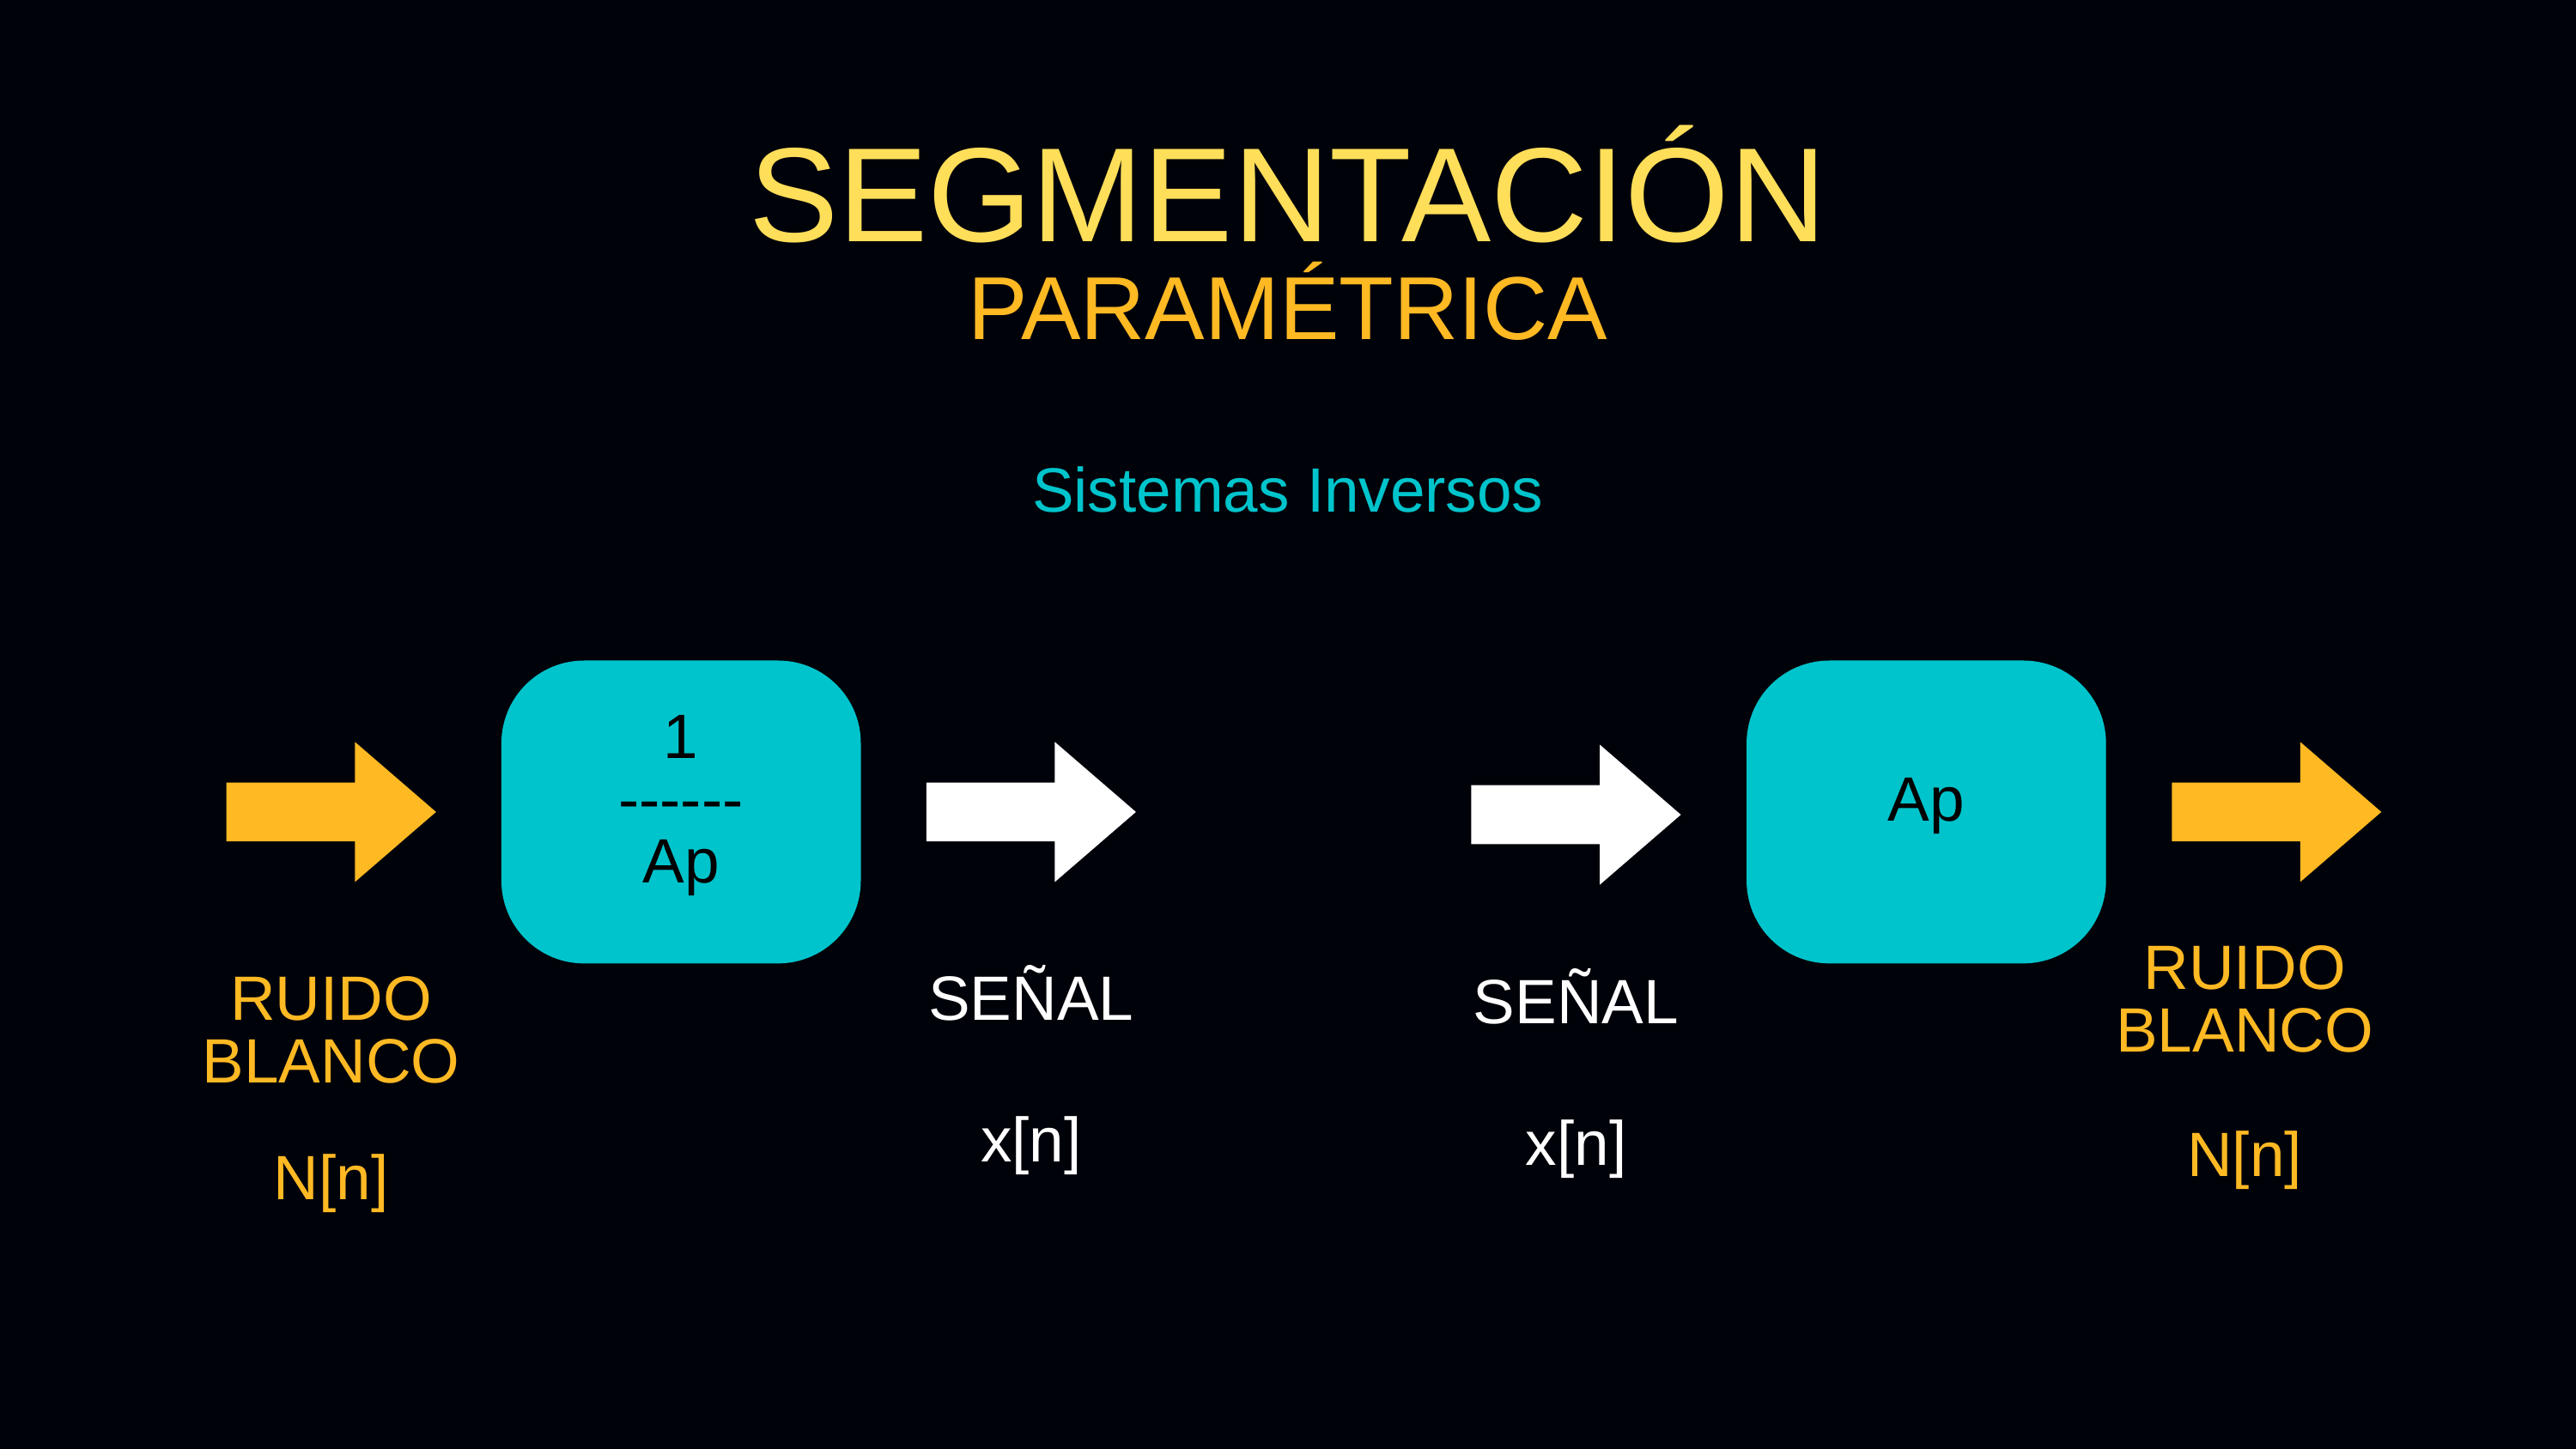

SEGMENTACIÓN
PARAMÉTRICA
Sistemas Inversos

1
------
Ap

RUIDO BLANCO
SEÑAL
x[n]
N[n]

Ap

RUIDO BLANCO
SEÑAL
x[n]
N[n]